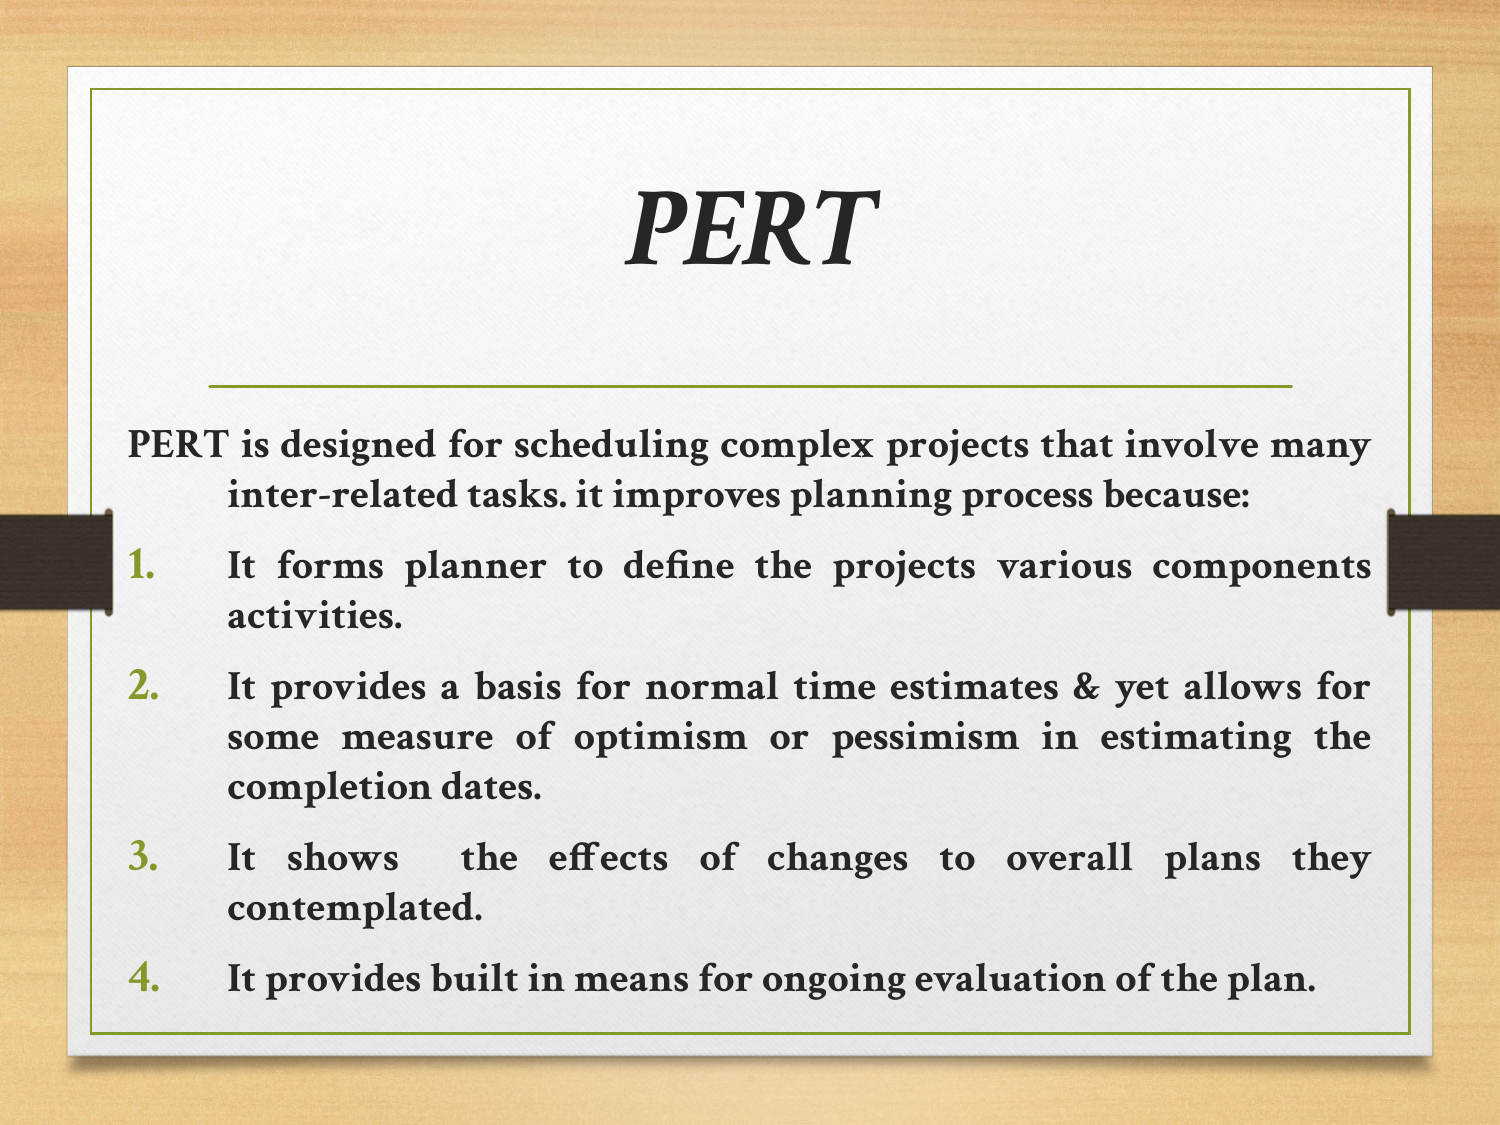

# PERT

PERT is designed for scheduling complex projects that involve many inter-related tasks. it improves planning process because:
It forms planner to define the projects various components activities.
It provides a basis for normal time estimates & yet allows for some measure of optimism or pessimism in estimating the completion dates.
It shows  the effects of changes to overall plans they contemplated.
It provides built in means for ongoing evaluation of the plan.